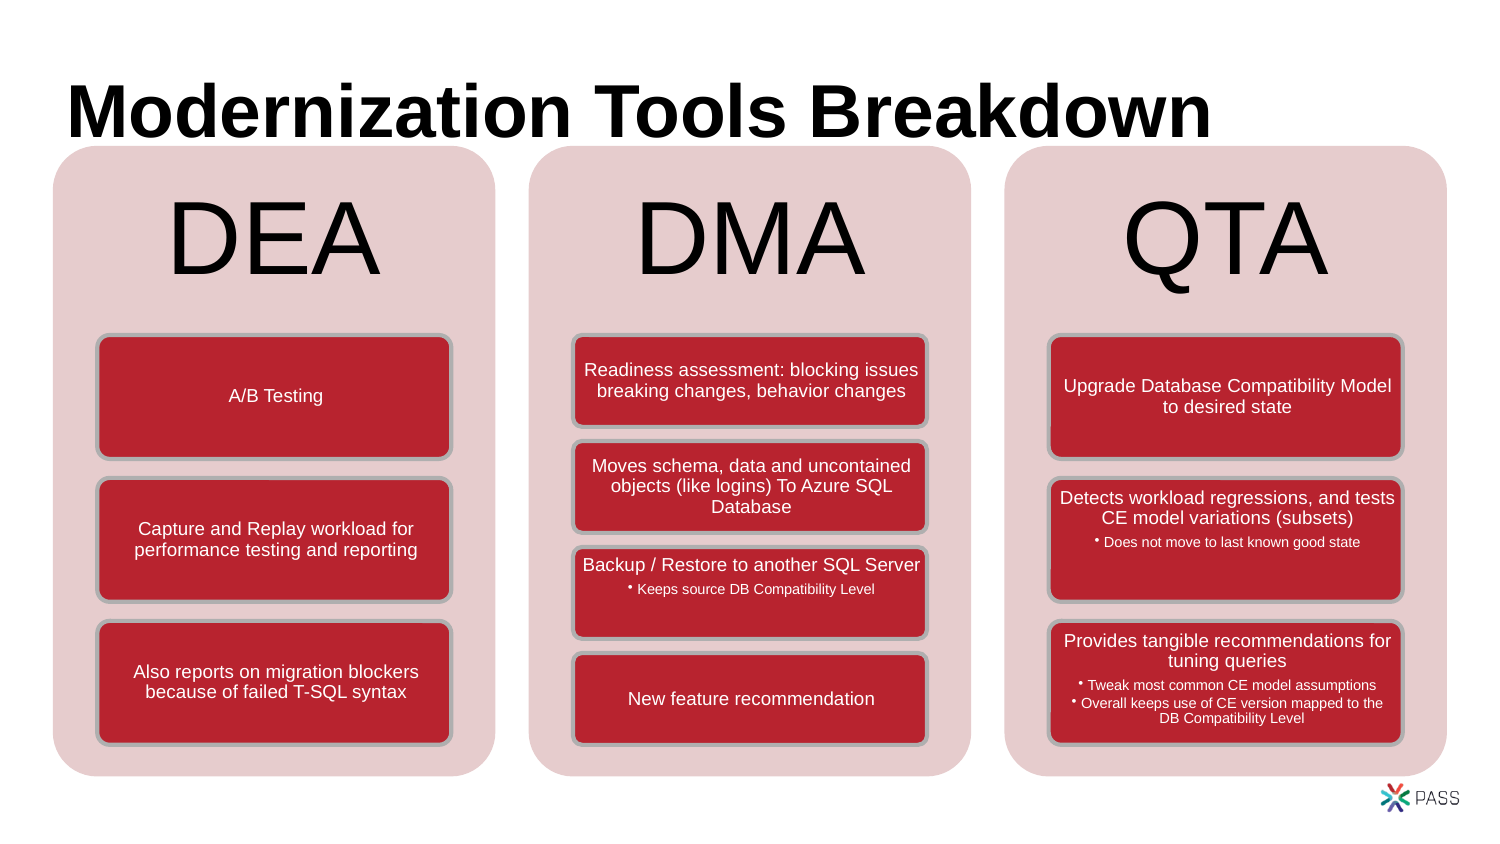

# Modernization Tools Breakdown
DEA
A/B Testing
Capture and Replay workload for performance testing and reporting
Also reports on migration blockers because of failed T-SQL syntax
DMA
Readiness assessment: blocking issues breaking changes, behavior changes
Moves schema, data and uncontained objects (like logins) To Azure SQL Database
Backup / Restore to another SQL Server
Keeps source DB Compatibility Level
New feature recommendation
QTA
Upgrade Database Compatibility Model to desired state
Detects workload regressions, and tests CE model variations (subsets)
Does not move to last known good state
Provides tangible recommendations for tuning queries
Tweak most common CE model assumptions
Overall keeps use of CE version mapped to the DB Compatibility Level